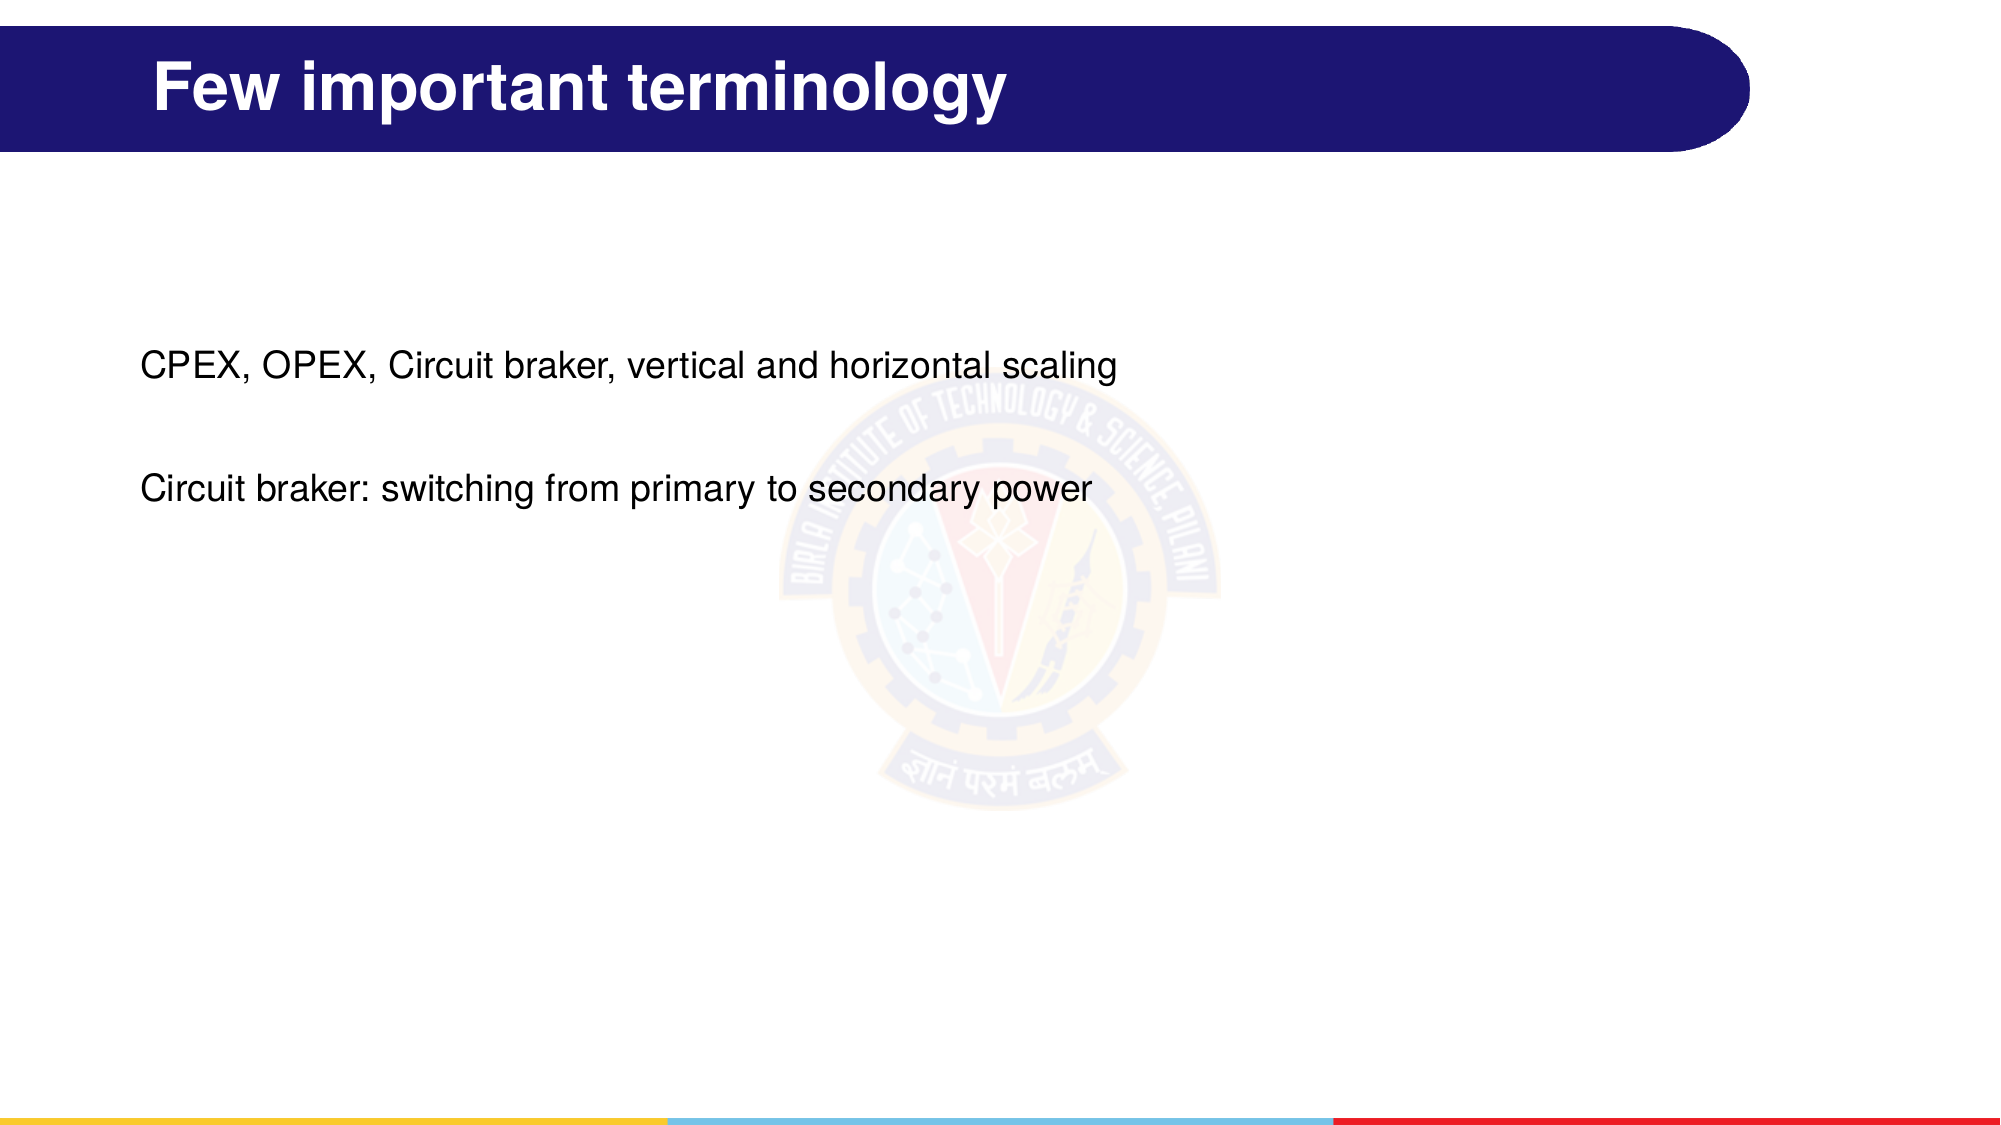

# Few important terminology
CPEX, OPEX, Circuit braker, vertical and horizontal scaling

Circuit braker: switching from primary to secondary power